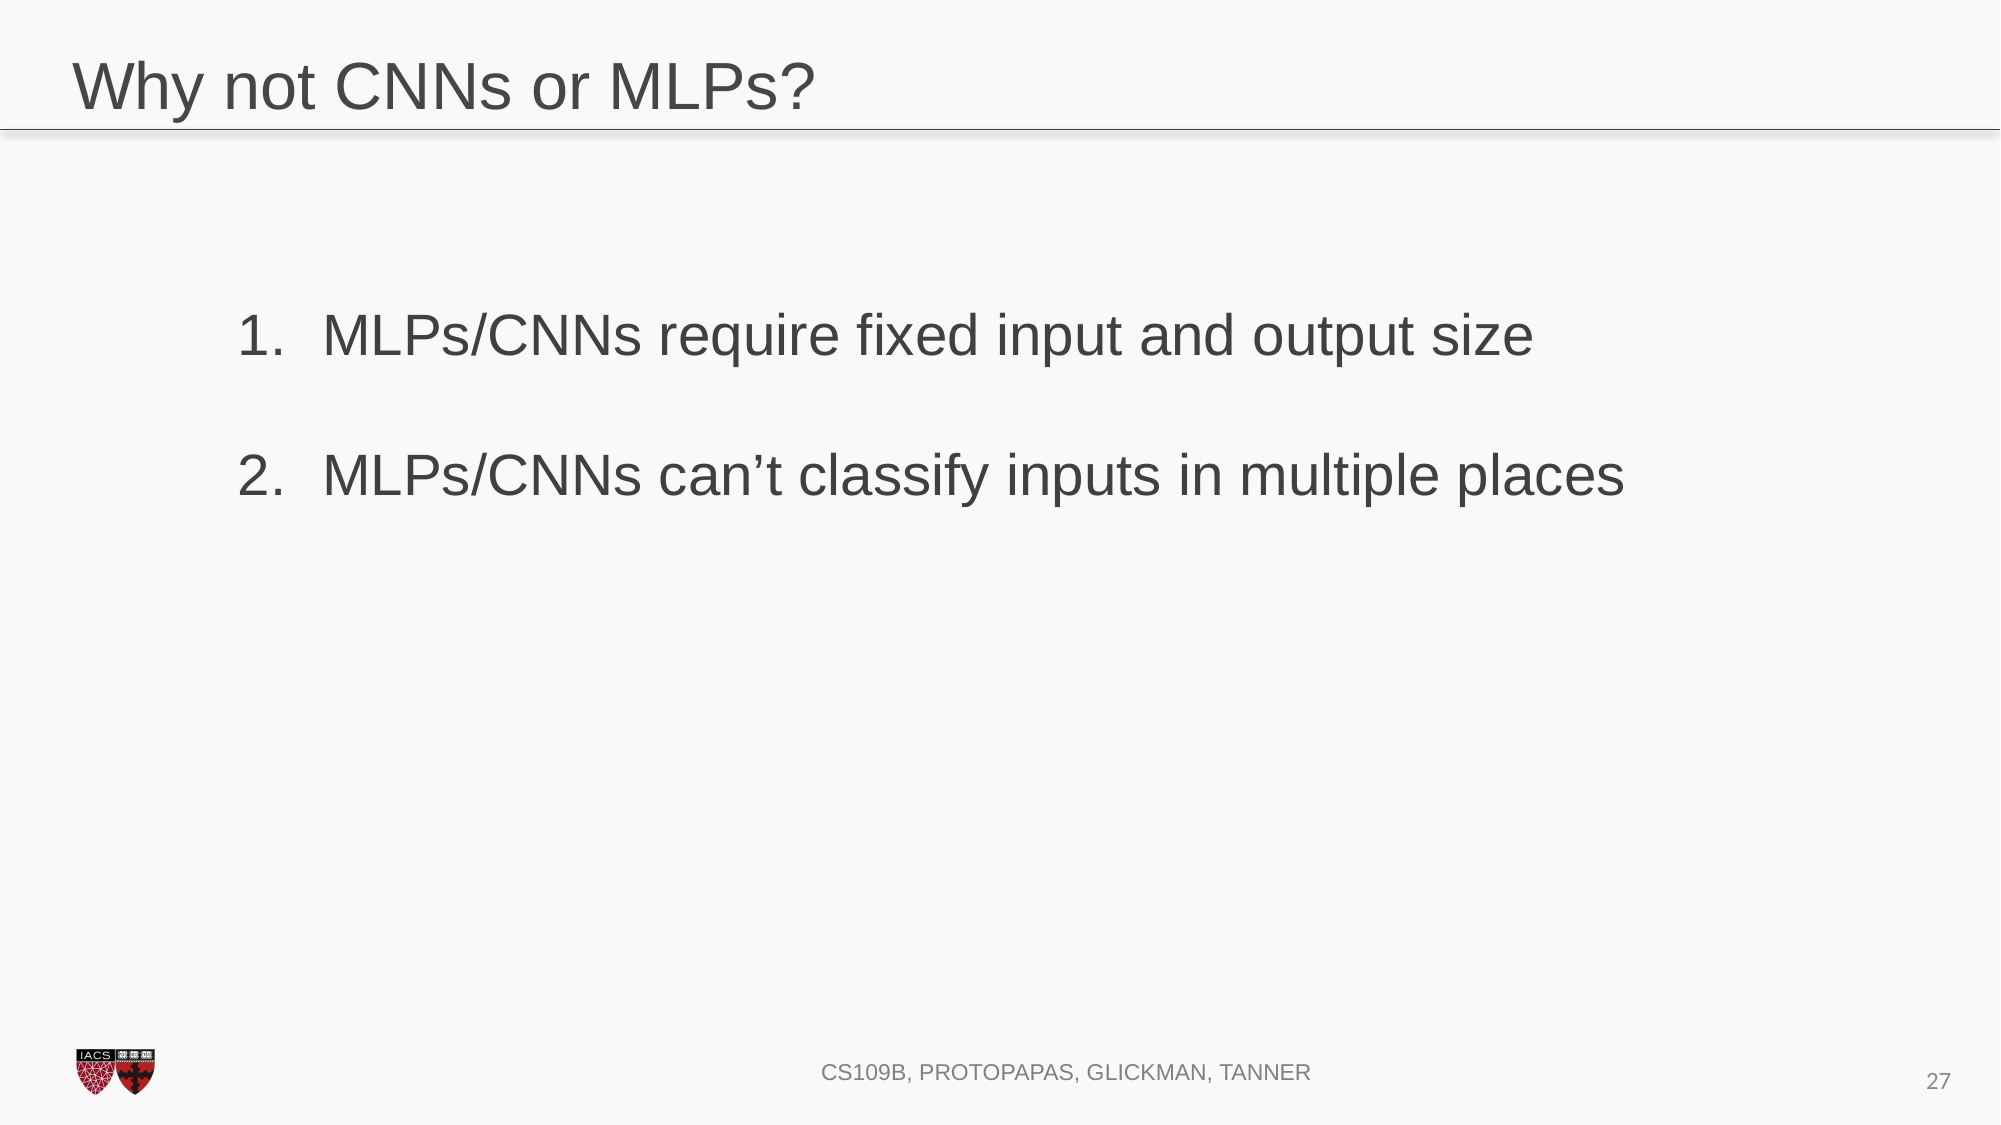

# Why not CNNs or MLPs?
MLPs/CNNs require fixed input and output size
MLPs/CNNs can’t classify inputs in multiple places
27